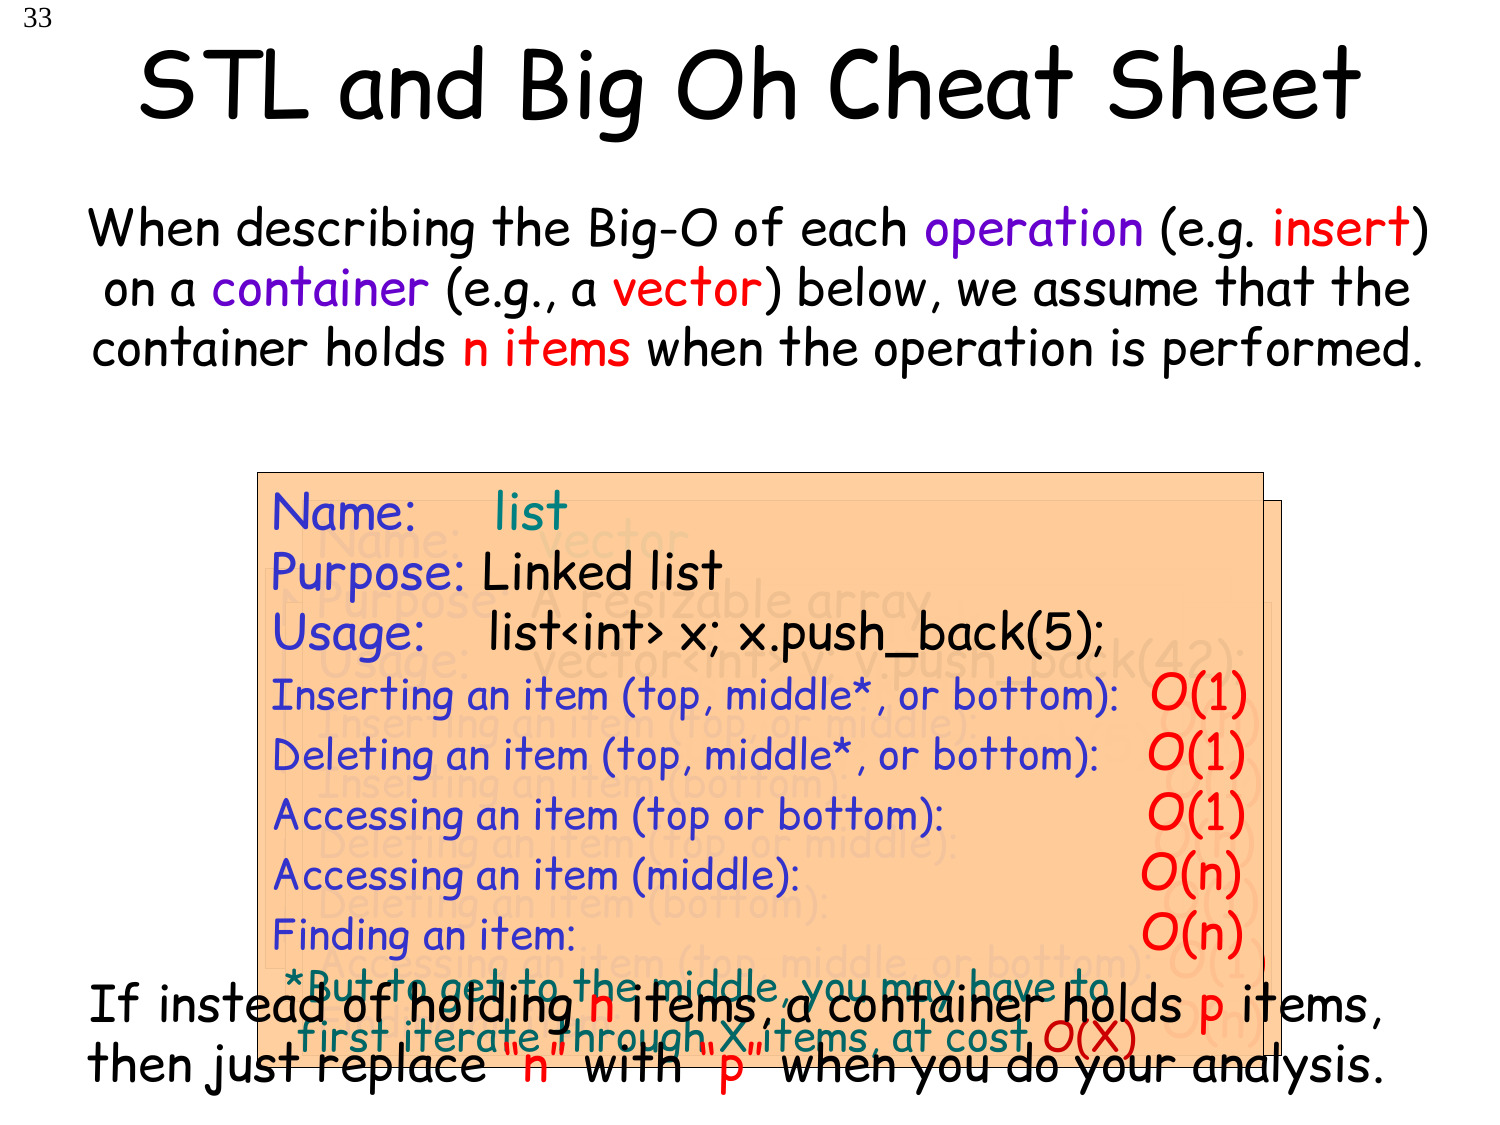

# STL and Big Oh Cheat Sheet
33
When describing the Big-O of each operation (e.g. insert) on a container (e.g., a vector) below, we assume that the container holds n items when the operation is performed.
Name:     list
Purpose: Linked list
Usage:    list<int> x; x.push_back(5);
Inserting an item (top, middle*, or bottom):  O(1)
Deleting an item (top, middle*, or bottom):   O(1)
Accessing an item (top or bottom):                O(1)
Accessing an item (middle):                           O(n)
Finding an item:                                             O(n)
 *But to get to the middle, you may have to
  first iterate through X items, at cost O(X)
Name:     vector
Purpose: A resizable array
Usage:    vector<int> v; v.push_back(42);
Inserting an item (top, or middle):            O(n)
Inserting an item (bottom):                         O(1)
Deleting an item (top, or middle):             O(n)
Deleting an item (bottom):                      O(1)
Accessing an item (top, middle, or bottom): O(1)
Finding an item:                                           O(n)
Name:     set
Purpose: Maintains a set of unique items
Usage:    set<string> s; s.insert(“Ack!”);
Inserting a new item: O(log2n)
Finding an item:          O(log2n)
Deleting an item: 	    O(log2n)
Name:     queue and stack
Purpose: Classic stack/queue
Usage:    queue<long> q; q.push(5);
Inserting a new item: O(1)
Popping an item: 	    O(1)
Examining the top: 	    O(1)
Name:     map
Purpose: Maps one item to another
Usage:    map<int,string> m; m[10] = “Bill”;
Inserting a new item: O(log2n)
Finding an item:          O(log2n)
Deleting an item: 	    O(log2n)
If instead of holding n items, a container holds p items, then just replace “n” with “p” when you do your analysis.